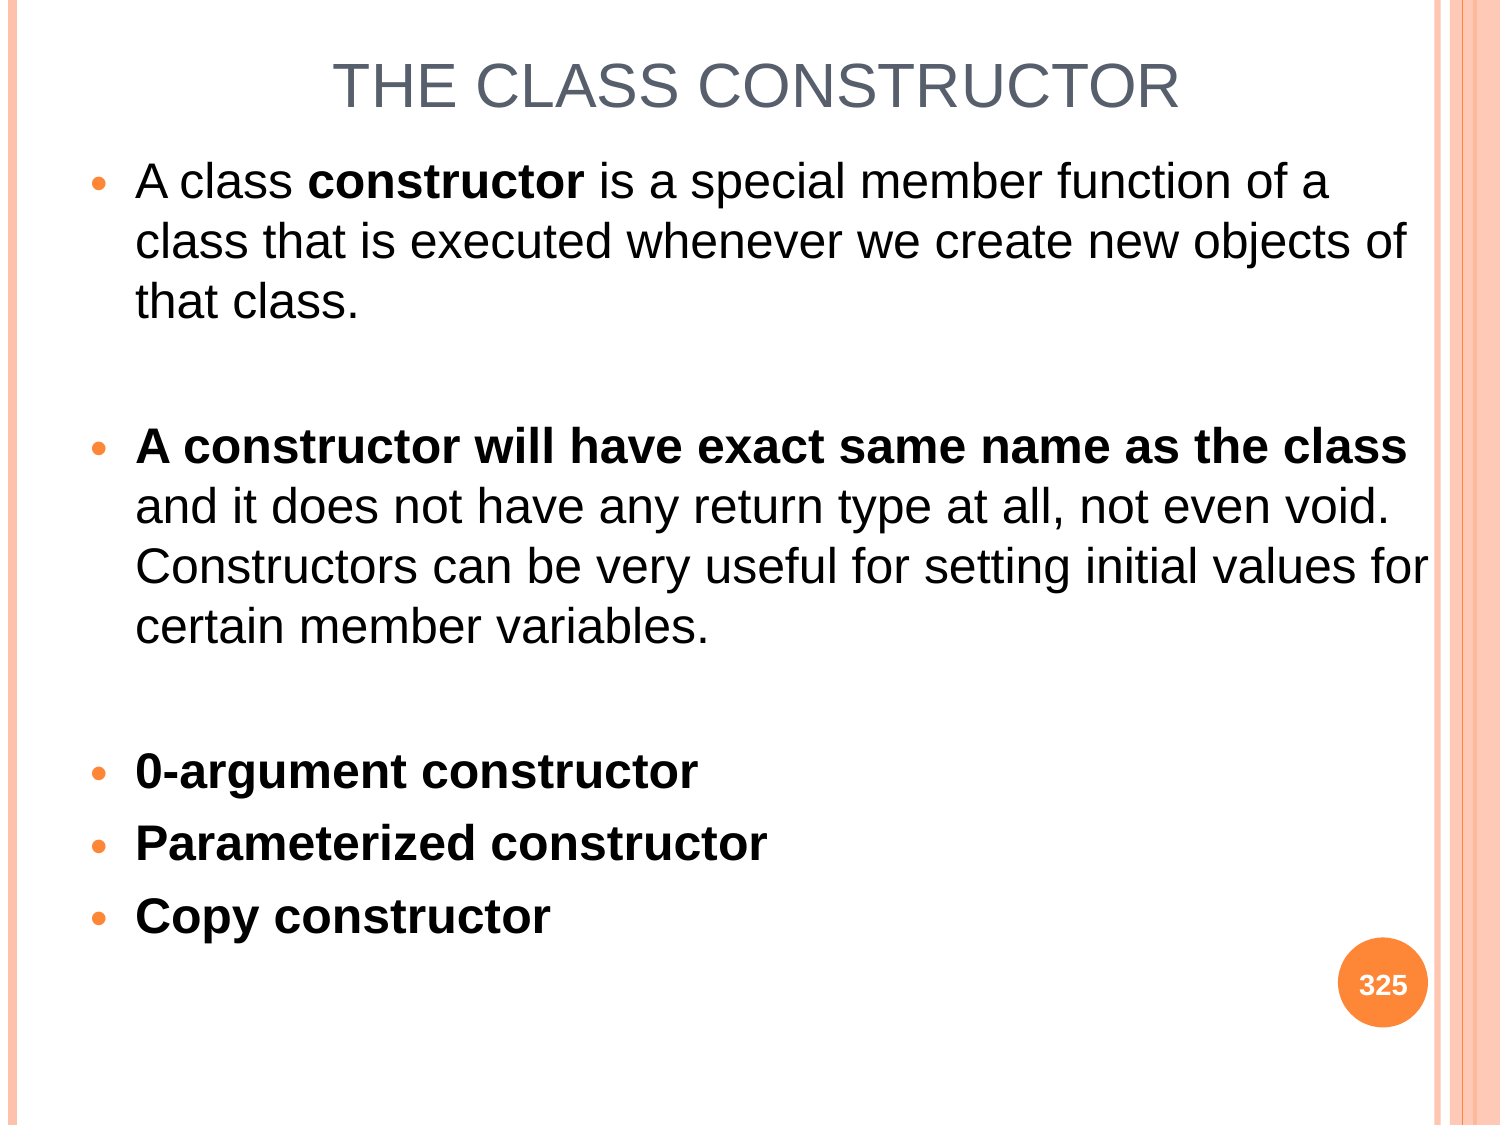

# The Class Constructor
A class constructor is a special member function of a class that is executed whenever we create new objects of that class.

A constructor will have exact same name as the class and it does not have any return type at all, not even void. Constructors can be very useful for setting initial values for certain member variables.

0-argument constructor
Parameterized constructor
Copy constructor

325